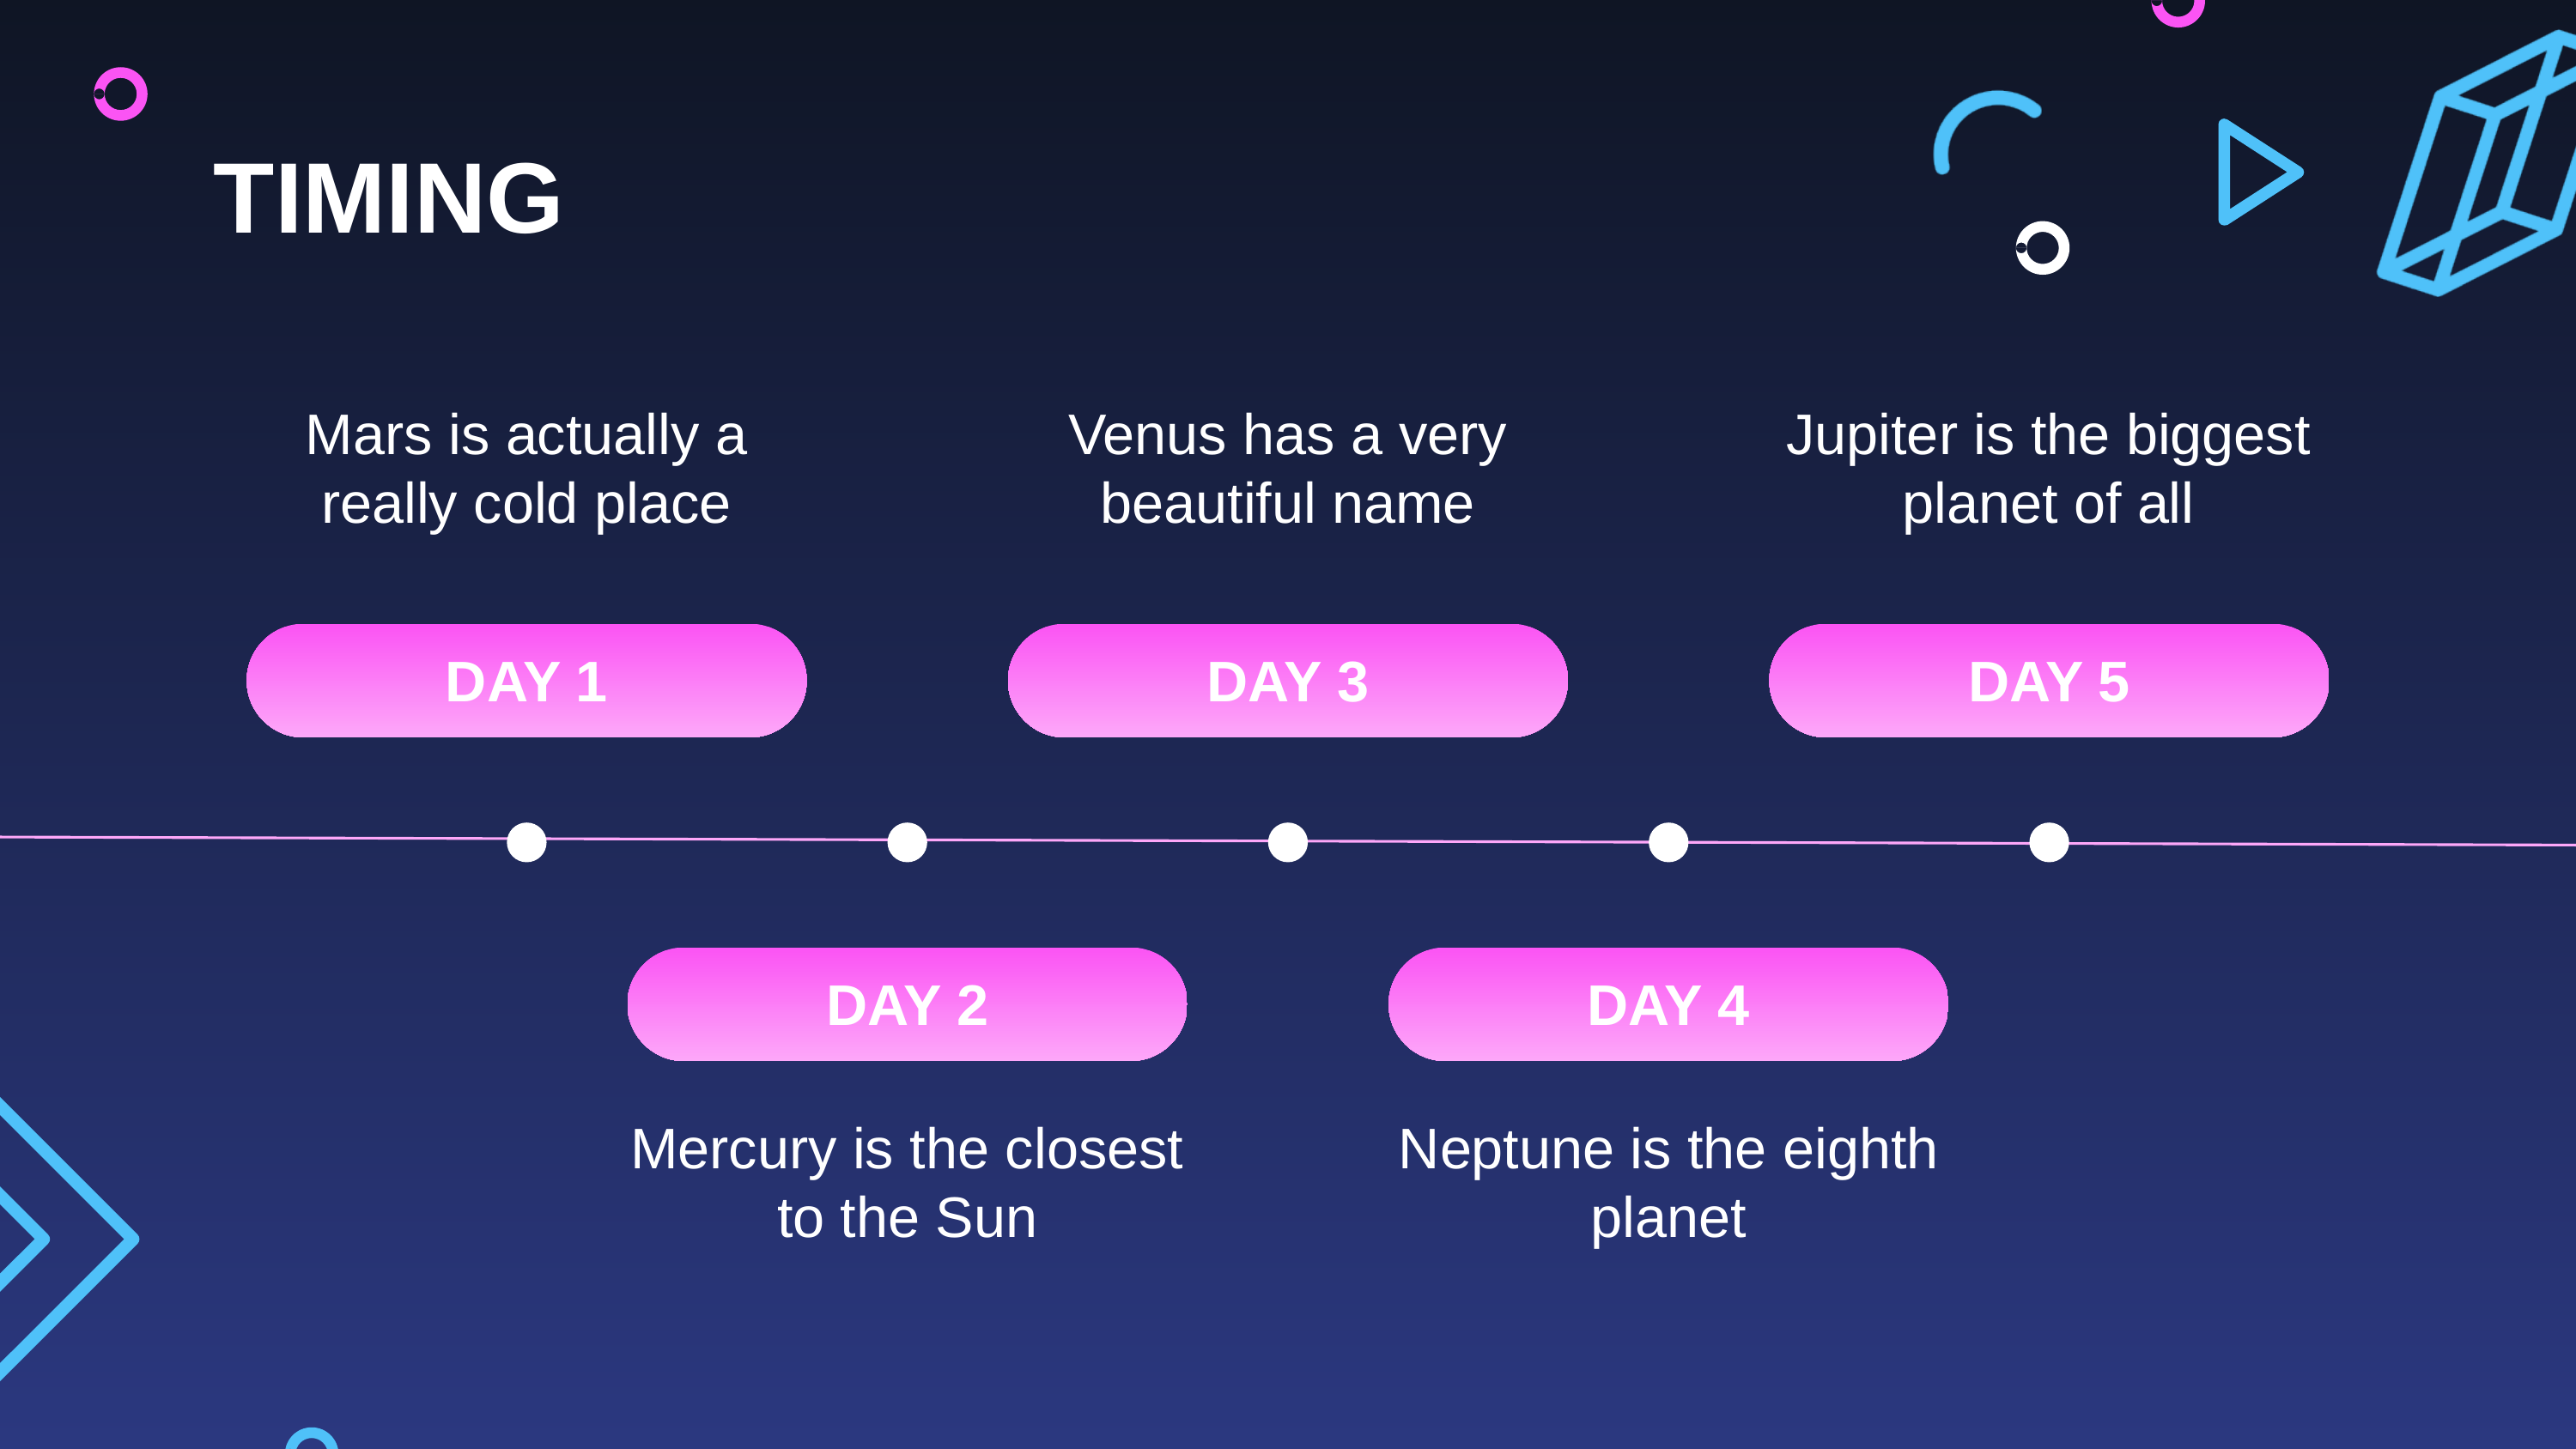

TIMING

Mars is actually a really cold place
Venus has a very beautiful name
Jupiter is the biggest planet of all

DAY 1

DAY 3

DAY 5

DAY 2

DAY 4
Mercury is the closest to the Sun
Neptune is the eighth planet